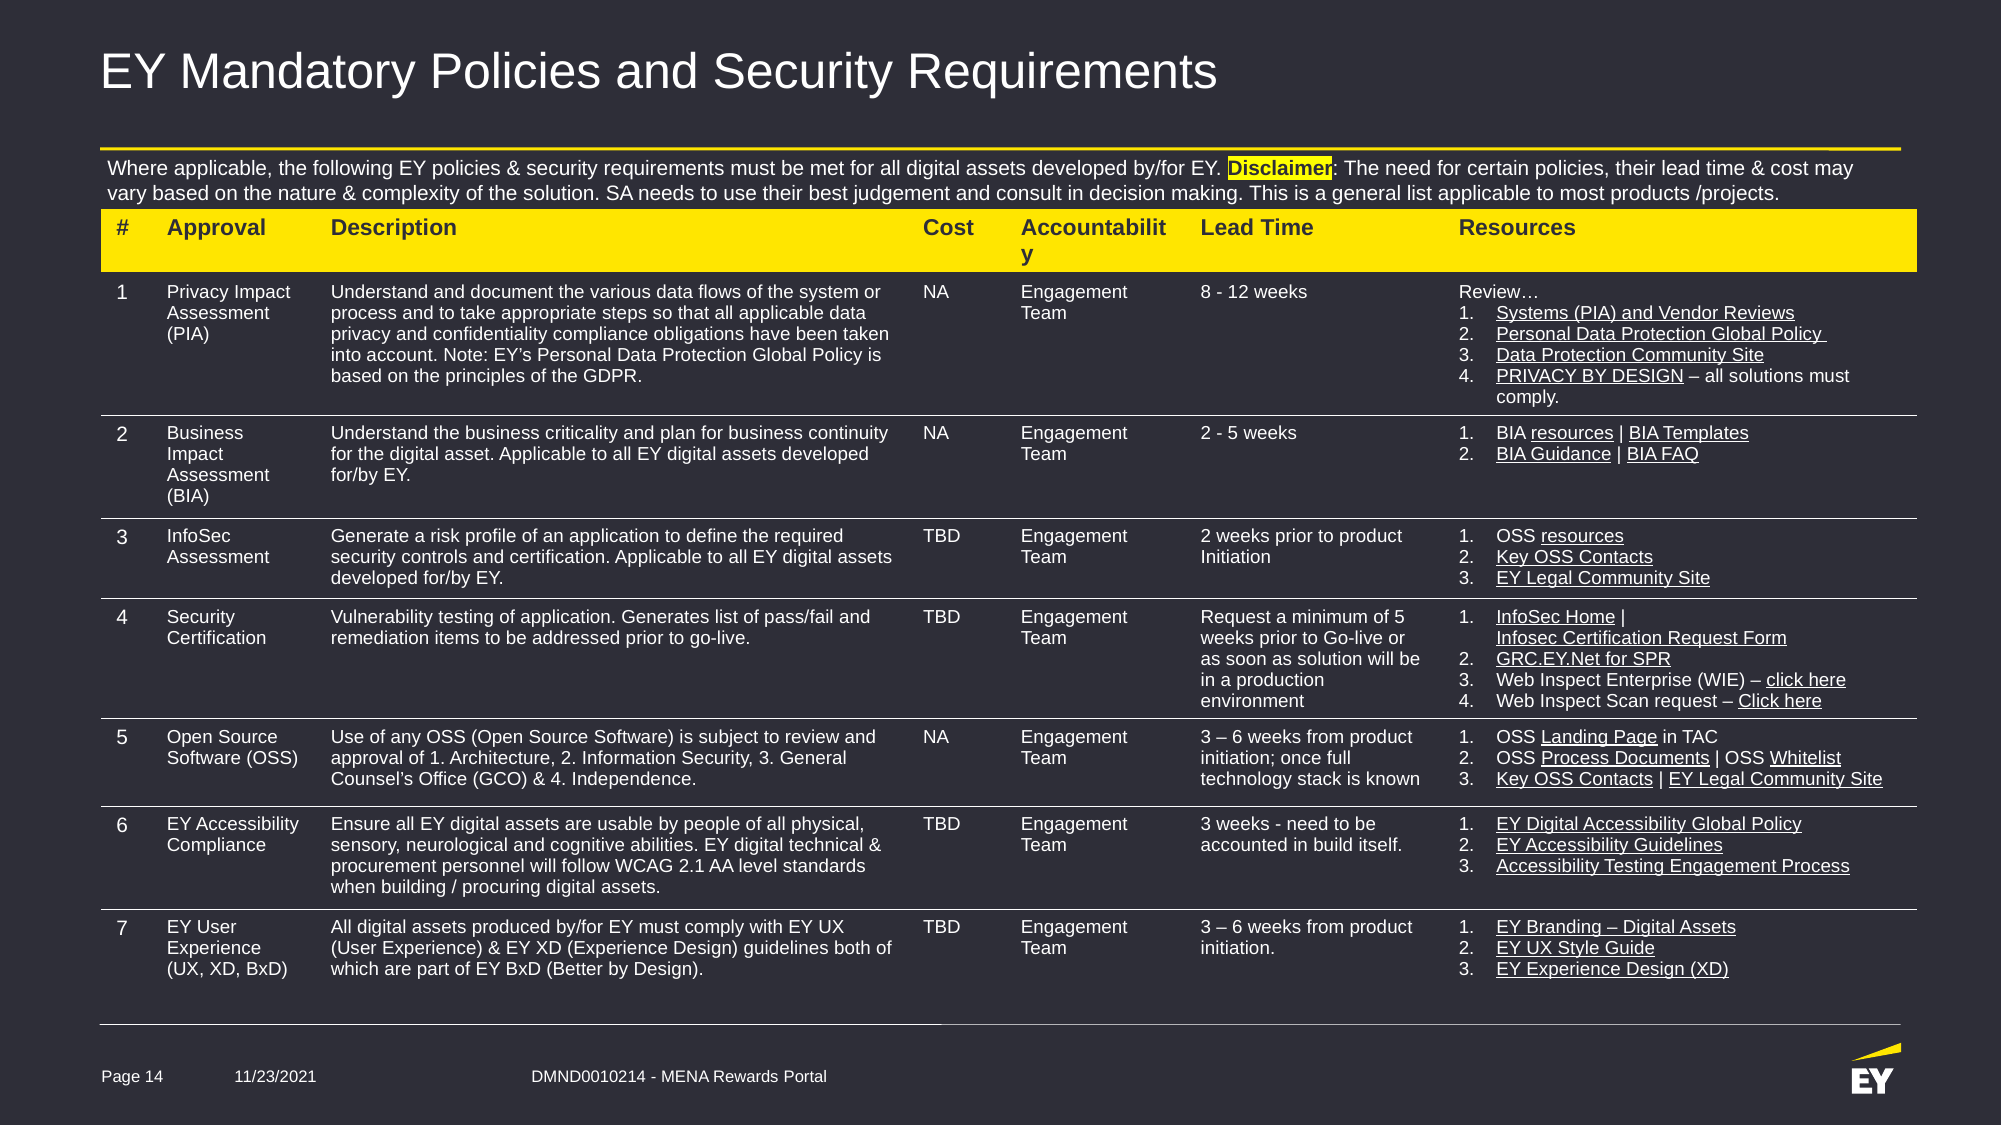

# EY Mandatory Policies and Security Requirements
Where applicable, the following EY policies & security requirements must be met for all digital assets developed by/for EY. Disclaimer: The need for certain policies, their lead time & cost may vary based on the nature & complexity of the solution. SA needs to use their best judgement and consult in decision making. This is a general list applicable to most products /projects.
| # | Approval | Description | Cost | Accountability | Lead Time | Resources |
| --- | --- | --- | --- | --- | --- | --- |
| 1 | Privacy Impact Assessment (PIA) | Understand and document the various data flows of the system or process and to take appropriate steps so that all applicable data privacy and confidentiality compliance obligations have been taken into account. Note: EY’s Personal Data Protection Global Policy is based on the principles of the GDPR. | NA | Engagement Team | 8 - 12 weeks | Review… Systems (PIA) and Vendor Reviews Personal Data Protection Global Policy Data Protection Community Site PRIVACY BY DESIGN – all solutions must comply. |
| 2 | Business Impact Assessment (BIA) | Understand the business criticality and plan for business continuity for the digital asset. Applicable to all EY digital assets developed for/by EY. | NA | Engagement Team | 2 - 5 weeks | BIA resources | BIA Templates BIA Guidance | BIA FAQ |
| 3 | InfoSec Assessment | Generate a risk profile of an application to define the required security controls and certification. Applicable to all EY digital assets developed for/by EY. | TBD | Engagement Team | 2 weeks prior to product Initiation | OSS resources Key OSS Contacts EY Legal Community Site |
| 4 | Security Certification | Vulnerability testing of application. Generates list of pass/fail and remediation items to be addressed prior to go-live. | TBD | Engagement Team | Request a minimum of 5 weeks prior to Go-live or as soon as solution will be in a production environment | InfoSec Home | Infosec Certification Request Form GRC.EY.Net for SPR Web Inspect Enterprise (WIE) – click here Web Inspect Scan request – Click here |
| 5 | Open Source Software (OSS) | Use of any OSS (Open Source Software) is subject to review and approval of 1. Architecture, 2. Information Security, 3. General Counsel’s Office (GCO) & 4. Independence. | NA | Engagement Team | 3 – 6 weeks from product initiation; once full technology stack is known | OSS Landing Page in TAC OSS Process Documents | OSS Whitelist Key OSS Contacts | EY Legal Community Site |
| 6 | EY Accessibility Compliance | Ensure all EY digital assets are usable by people of all physical, sensory, neurological and cognitive abilities. EY digital technical & procurement personnel will follow WCAG 2.1 AA level standards when building / procuring digital assets. | TBD | Engagement Team | 3 weeks - need to be accounted in build itself. | EY Digital Accessibility Global Policy EY Accessibility Guidelines Accessibility Testing Engagement Process |
| 7 | EY User Experience (UX, XD, BxD) | All digital assets produced by/for EY must comply with EY UX (User Experience) & EY XD (Experience Design) guidelines both of which are part of EY BxD (Better by Design). | TBD | Engagement Team | 3 – 6 weeks from product initiation. | EY Branding – Digital Assets EY UX Style Guide EY Experience Design (XD) |

Page 14
11/23/2021
DMND0010214 - MENA Rewards Portal